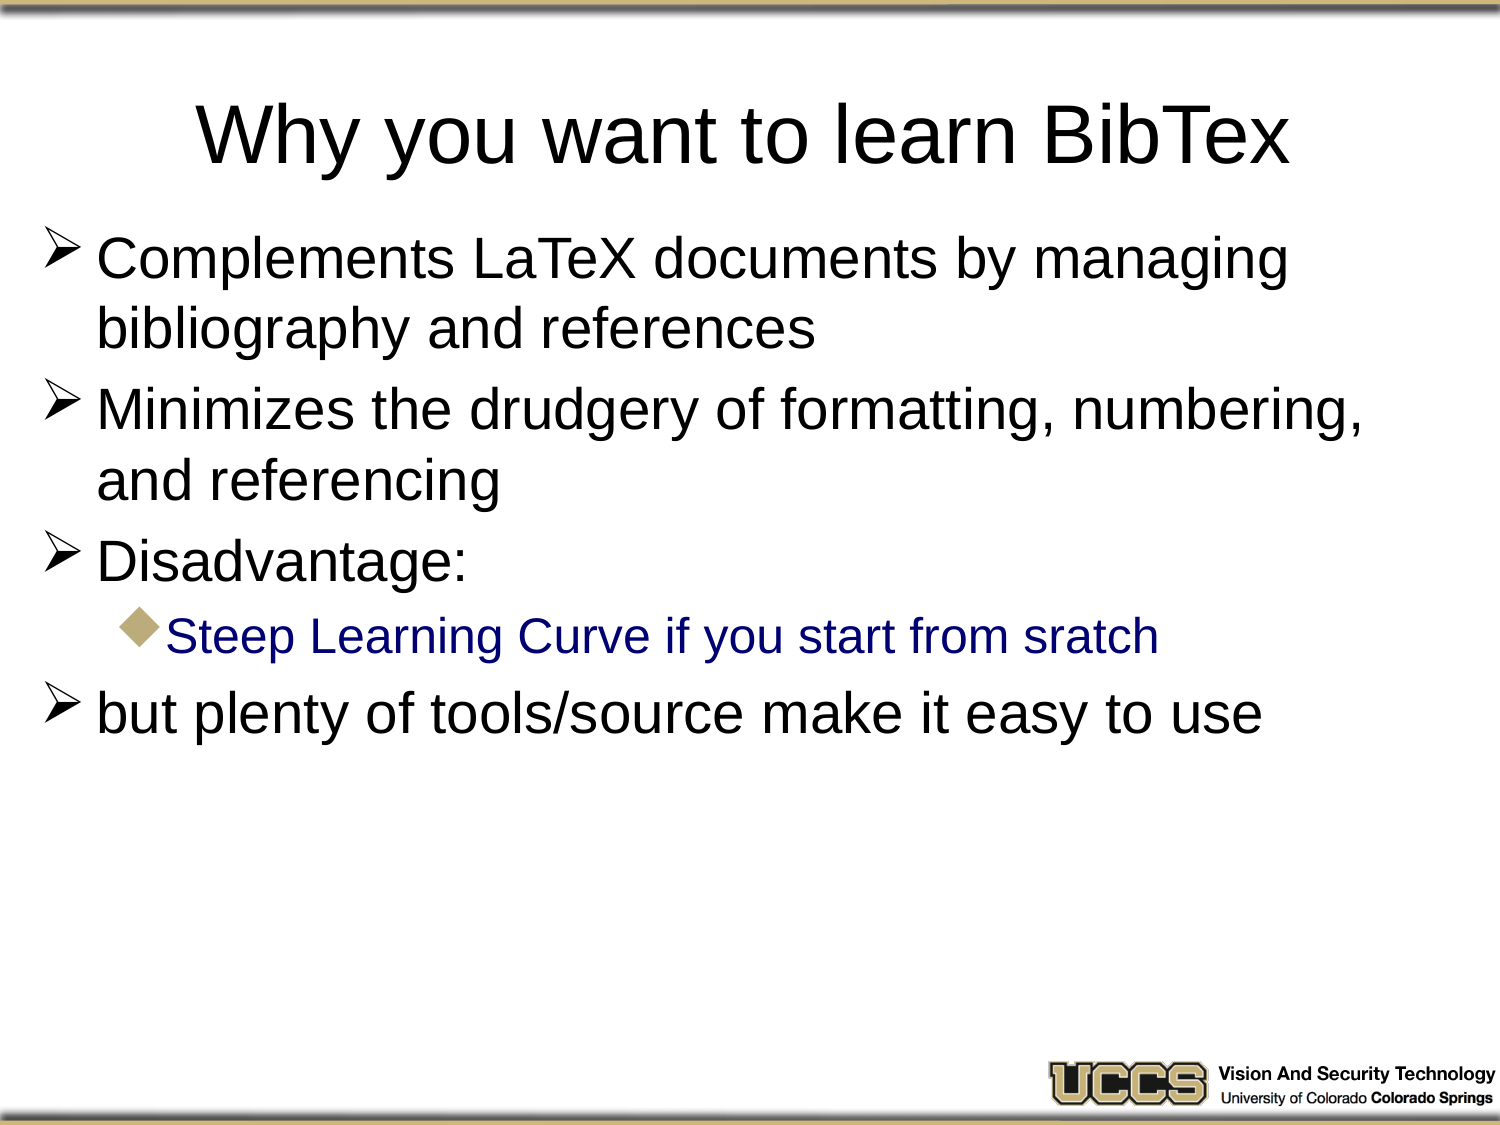

# Why you want to learn BibTex
Complements LaTeX documents by managing bibliography and references
Minimizes the drudgery of formatting, numbering, and referencing
Disadvantage:
Steep Learning Curve if you start from sratch
but plenty of tools/source make it easy to use